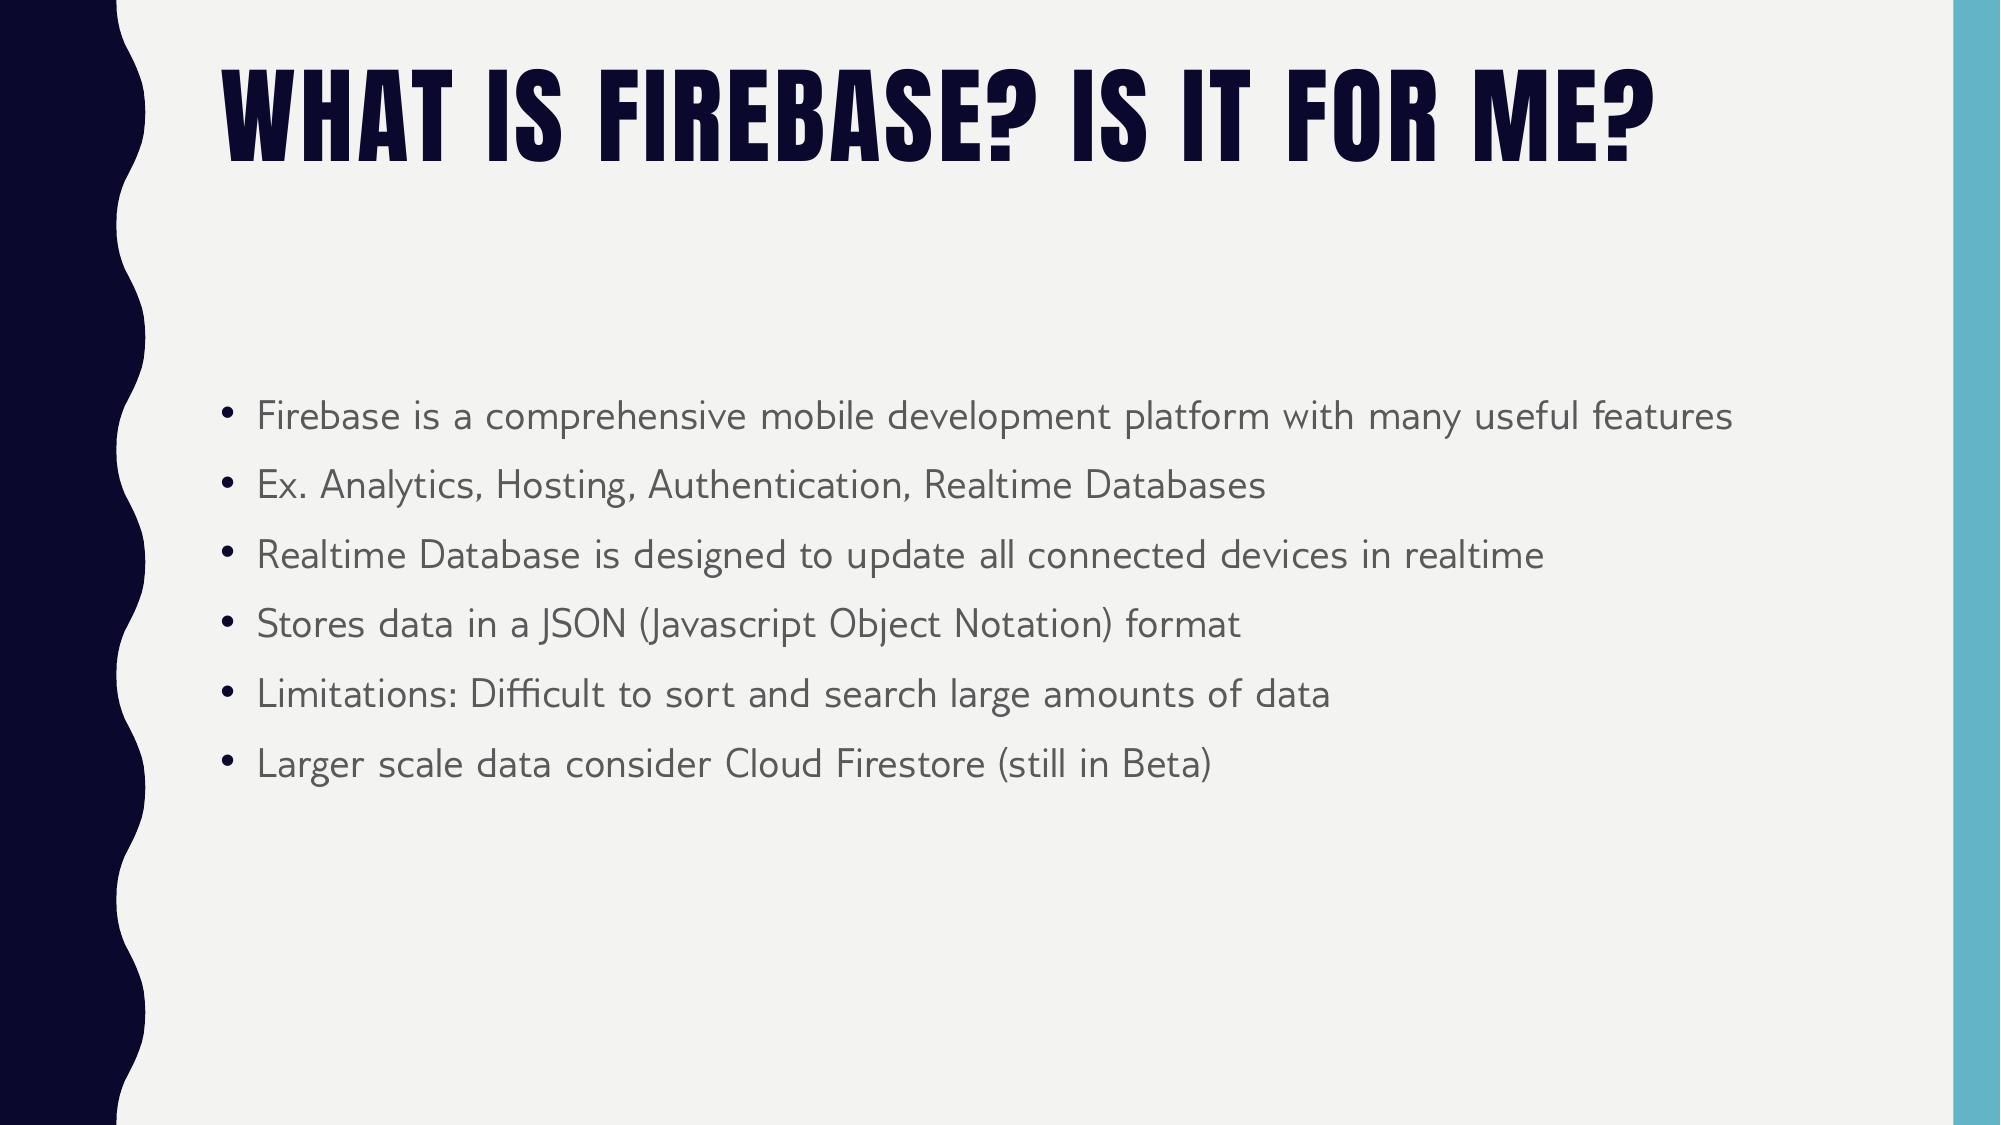

# What is Firebase? Is it for me?
Firebase is a comprehensive mobile development platform with many useful features
Ex. Analytics, Hosting, Authentication, Realtime Databases
Realtime Database is designed to update all connected devices in realtime
Stores data in a JSON (Javascript Object Notation) format
Limitations: Difficult to sort and search large amounts of data
Larger scale data consider Cloud Firestore (still in Beta)